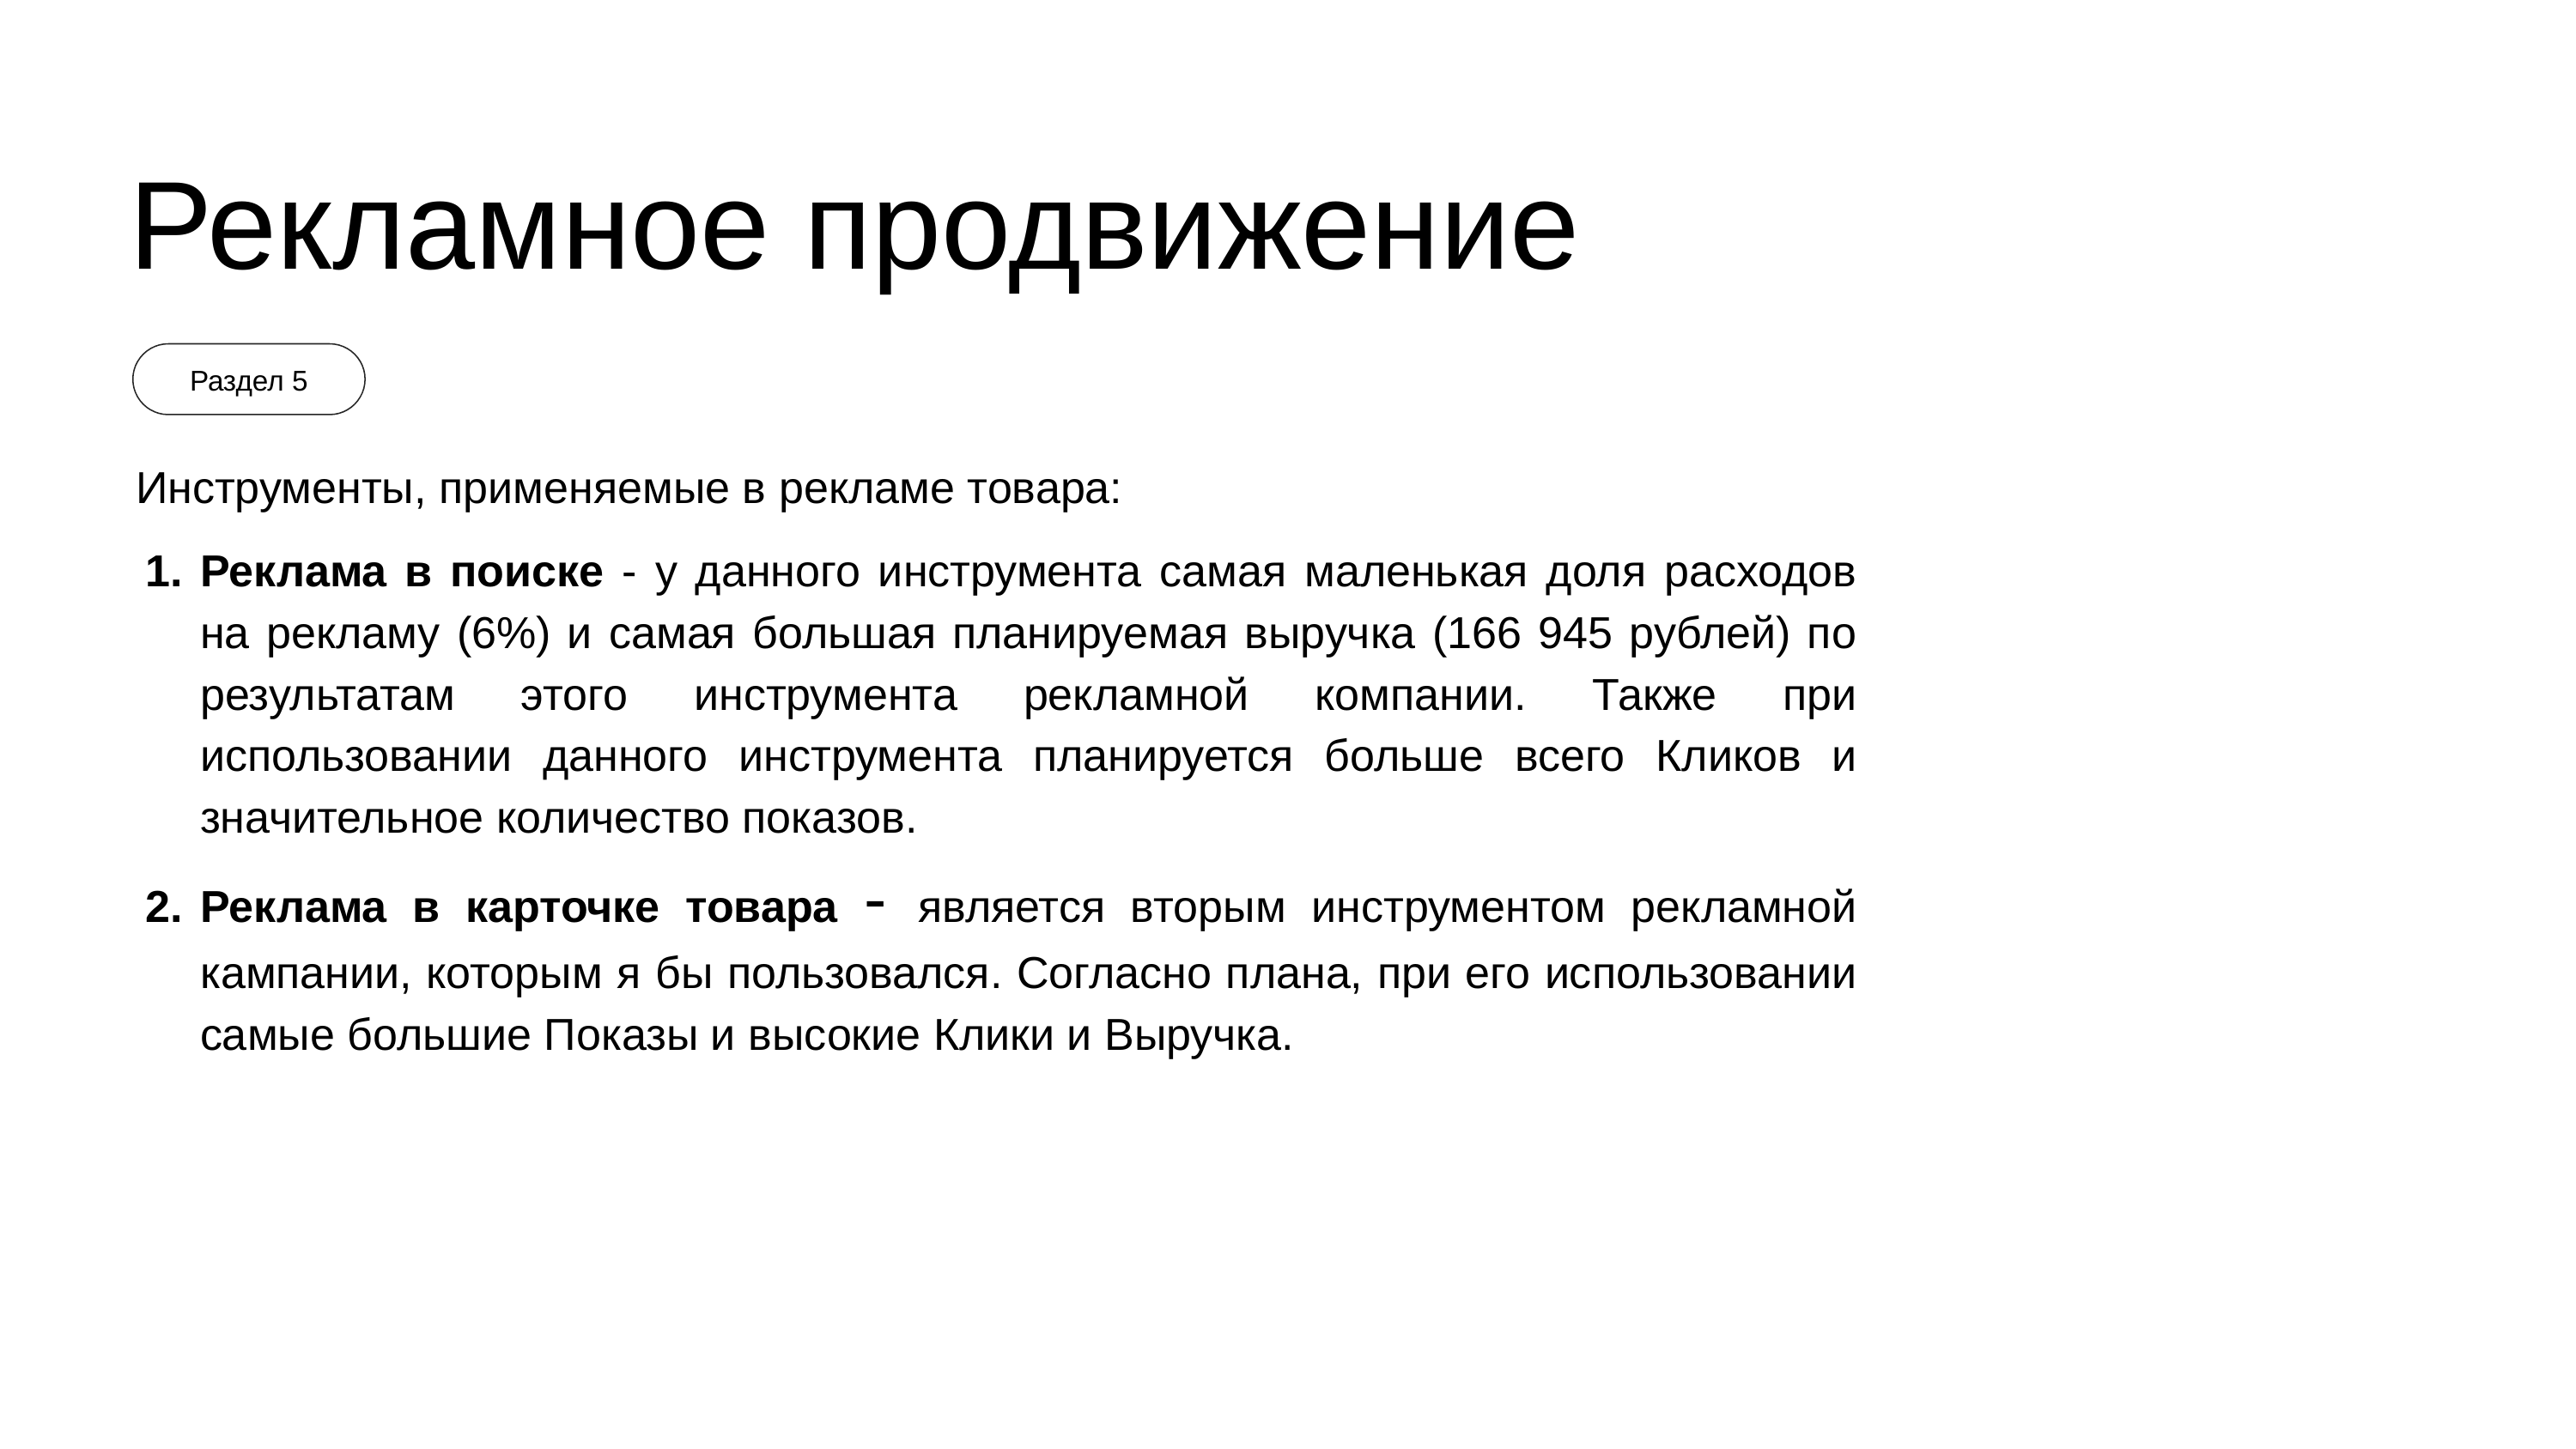

Рекламное продвижение

Раздел 5
Инструменты, применяемые в рекламе товара:
Реклама в поиске - у данного инструмента самая маленькая доля расходов на рекламу (6%) и самая большая планируемая выручка (166 945 рублей) по результатам этого инструмента рекламной компании. Также при использовании данного инструмента планируется больше всего Кликов и значительное количество показов.
Реклама в карточке товара - является вторым инструментом рекламной кампании, которым я бы пользовался. Согласно плана, при его использовании самые большие Показы и высокие Клики и Выручка.